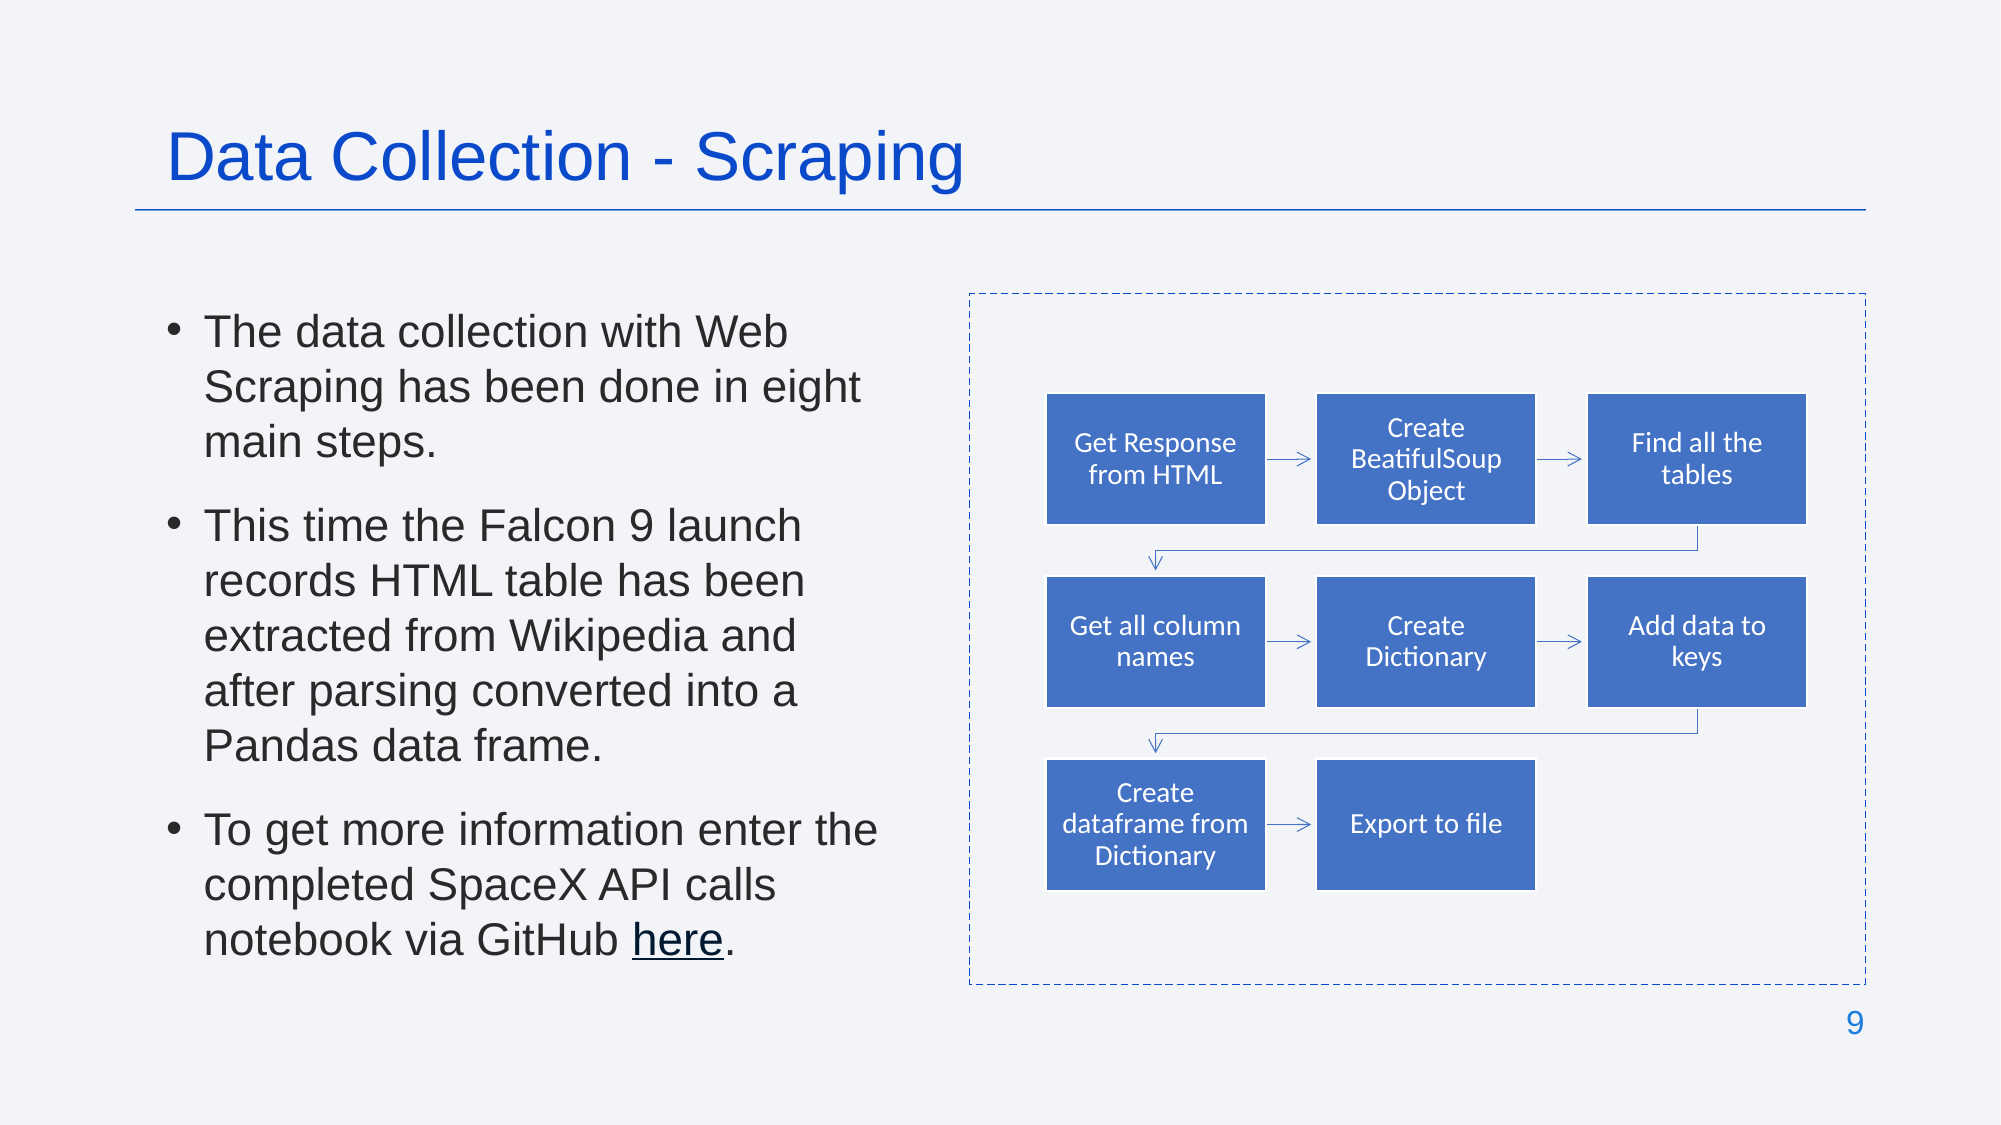

Data Collection - Scraping
The data collection with Web Scraping has been done in eight main steps.
This time the Falcon 9 launch records HTML table has been extracted from Wikipedia and after parsing converted into a Pandas data frame.
To get more information enter the completed SpaceX API calls notebook via GitHub here.

Get Response from HTML

Create BeatifulSoup Object

Find all the tables

Get all column names

Create Dictionary

Add data to keys

Create dataframe from Dictionary
Export to file
9